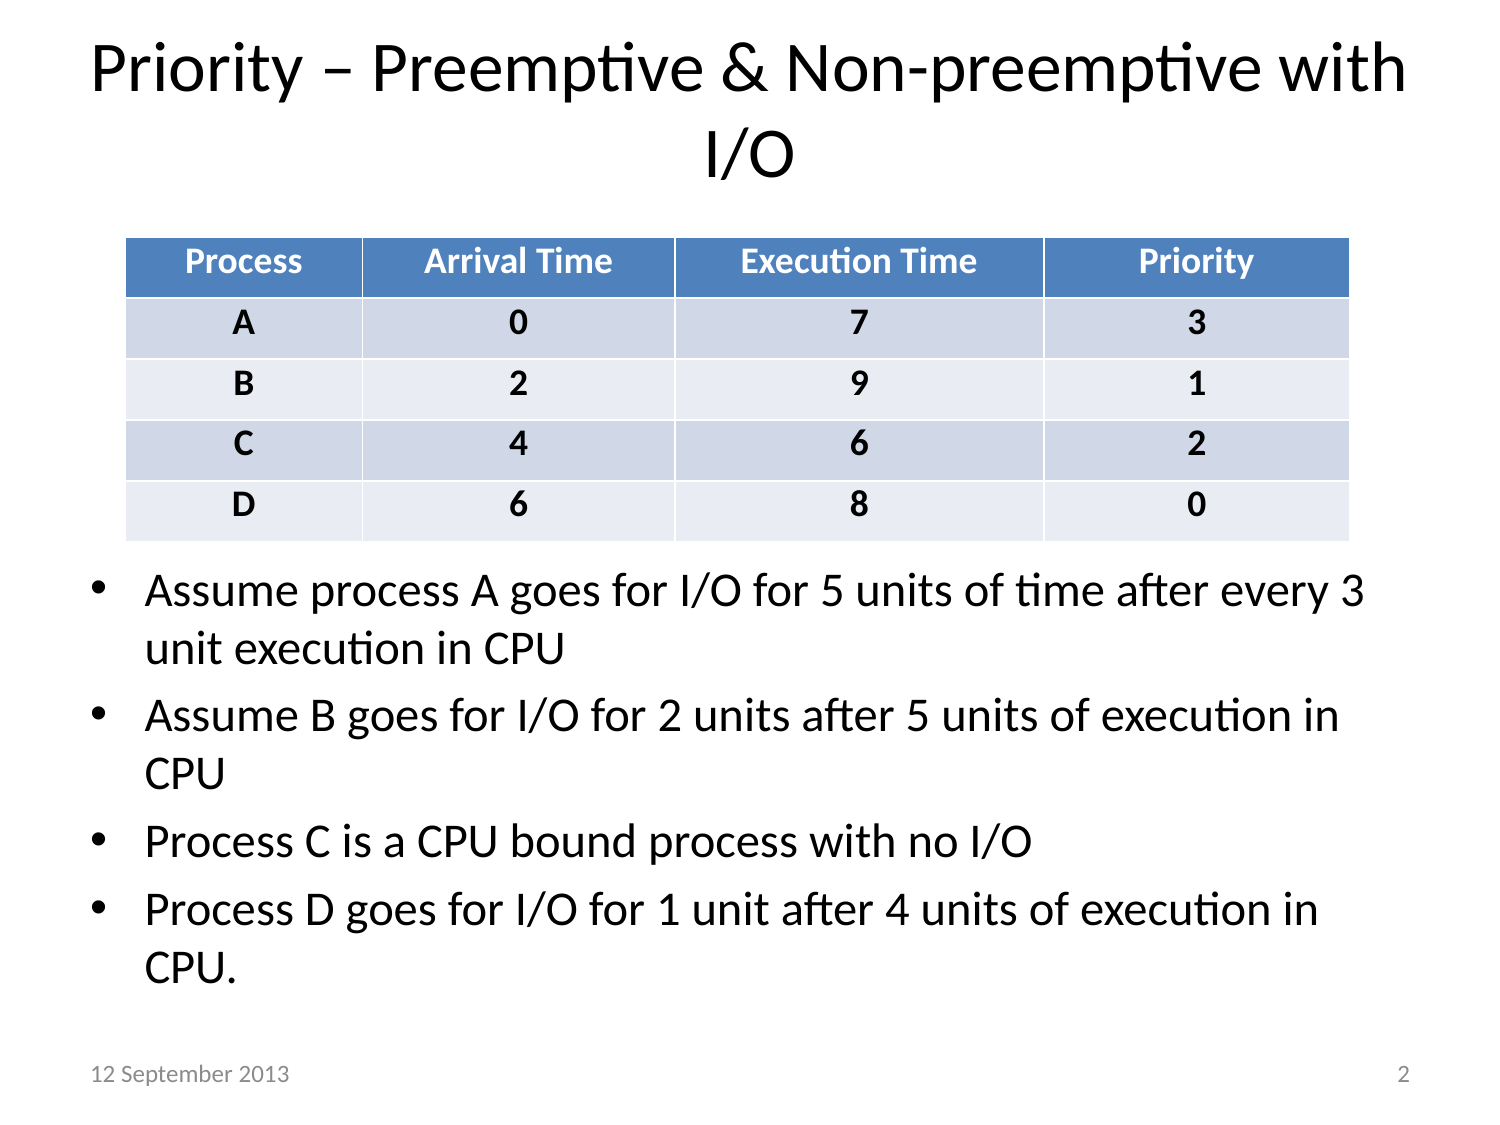

# Priority – Preemptive & Non-preemptive with I/O
| Process | Arrival Time | Execution Time | Priority |
| --- | --- | --- | --- |
| A | 0 | 7 | 3 |
| B | 2 | 9 | 1 |
| C | 4 | 6 | 2 |
| D | 6 | 8 | 0 |
Assume process A goes for I/O for 5 units of time after every 3 unit execution in CPU
Assume B goes for I/O for 2 units after 5 units of execution in CPU
Process C is a CPU bound process with no I/O
Process D goes for I/O for 1 unit after 4 units of execution in CPU.
12 September 2013
2